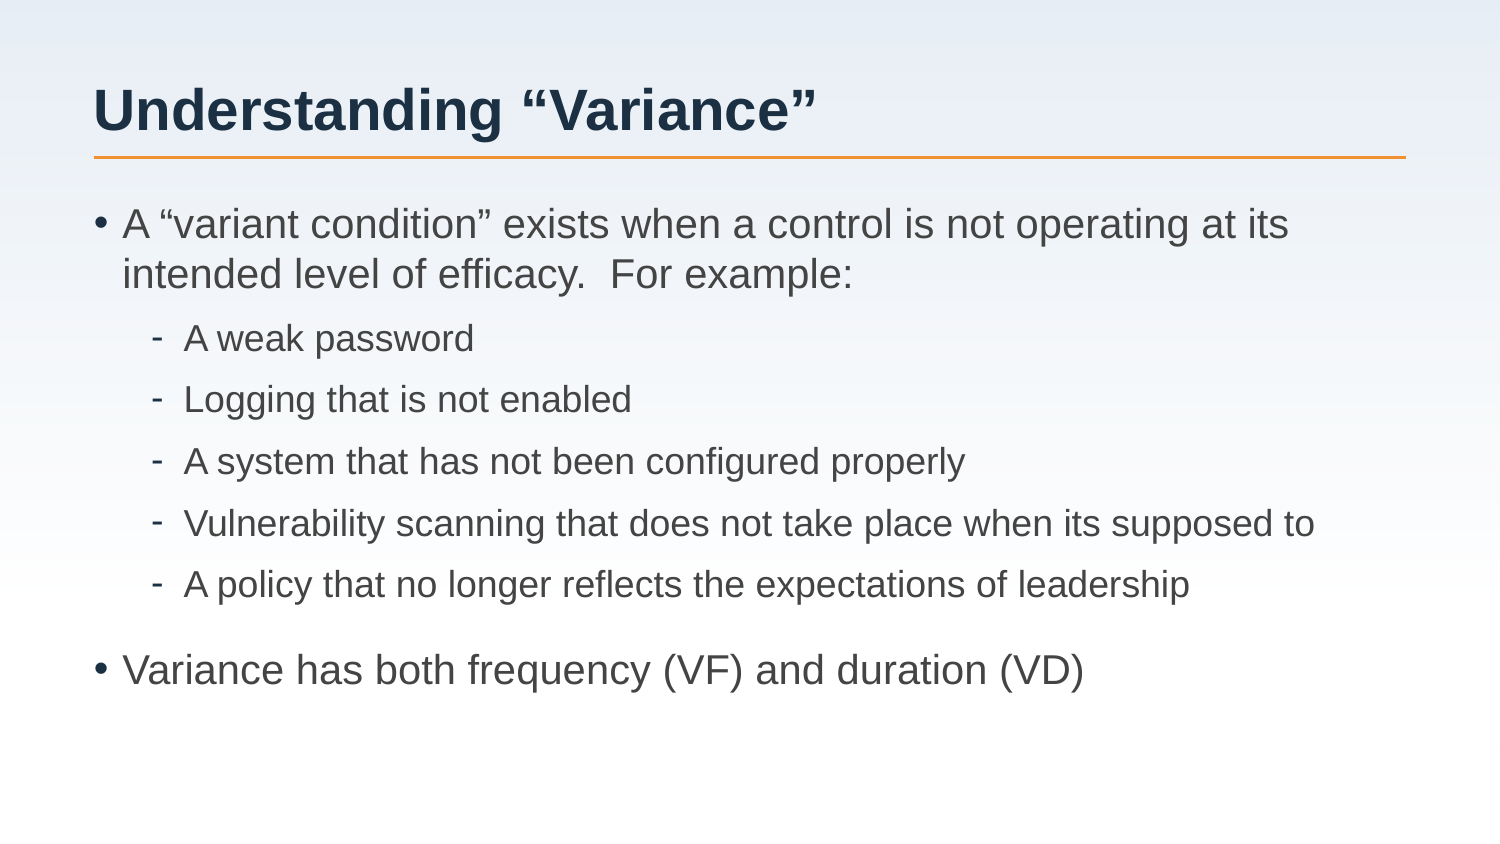

# Understanding “Variance”
A “variant condition” exists when a control is not operating at its intended level of efficacy.  For example:
A weak password
Logging that is not enabled
A system that has not been configured properly
Vulnerability scanning that does not take place when its supposed to
A policy that no longer reflects the expectations of leadership
Variance has both frequency (VF) and duration (VD)